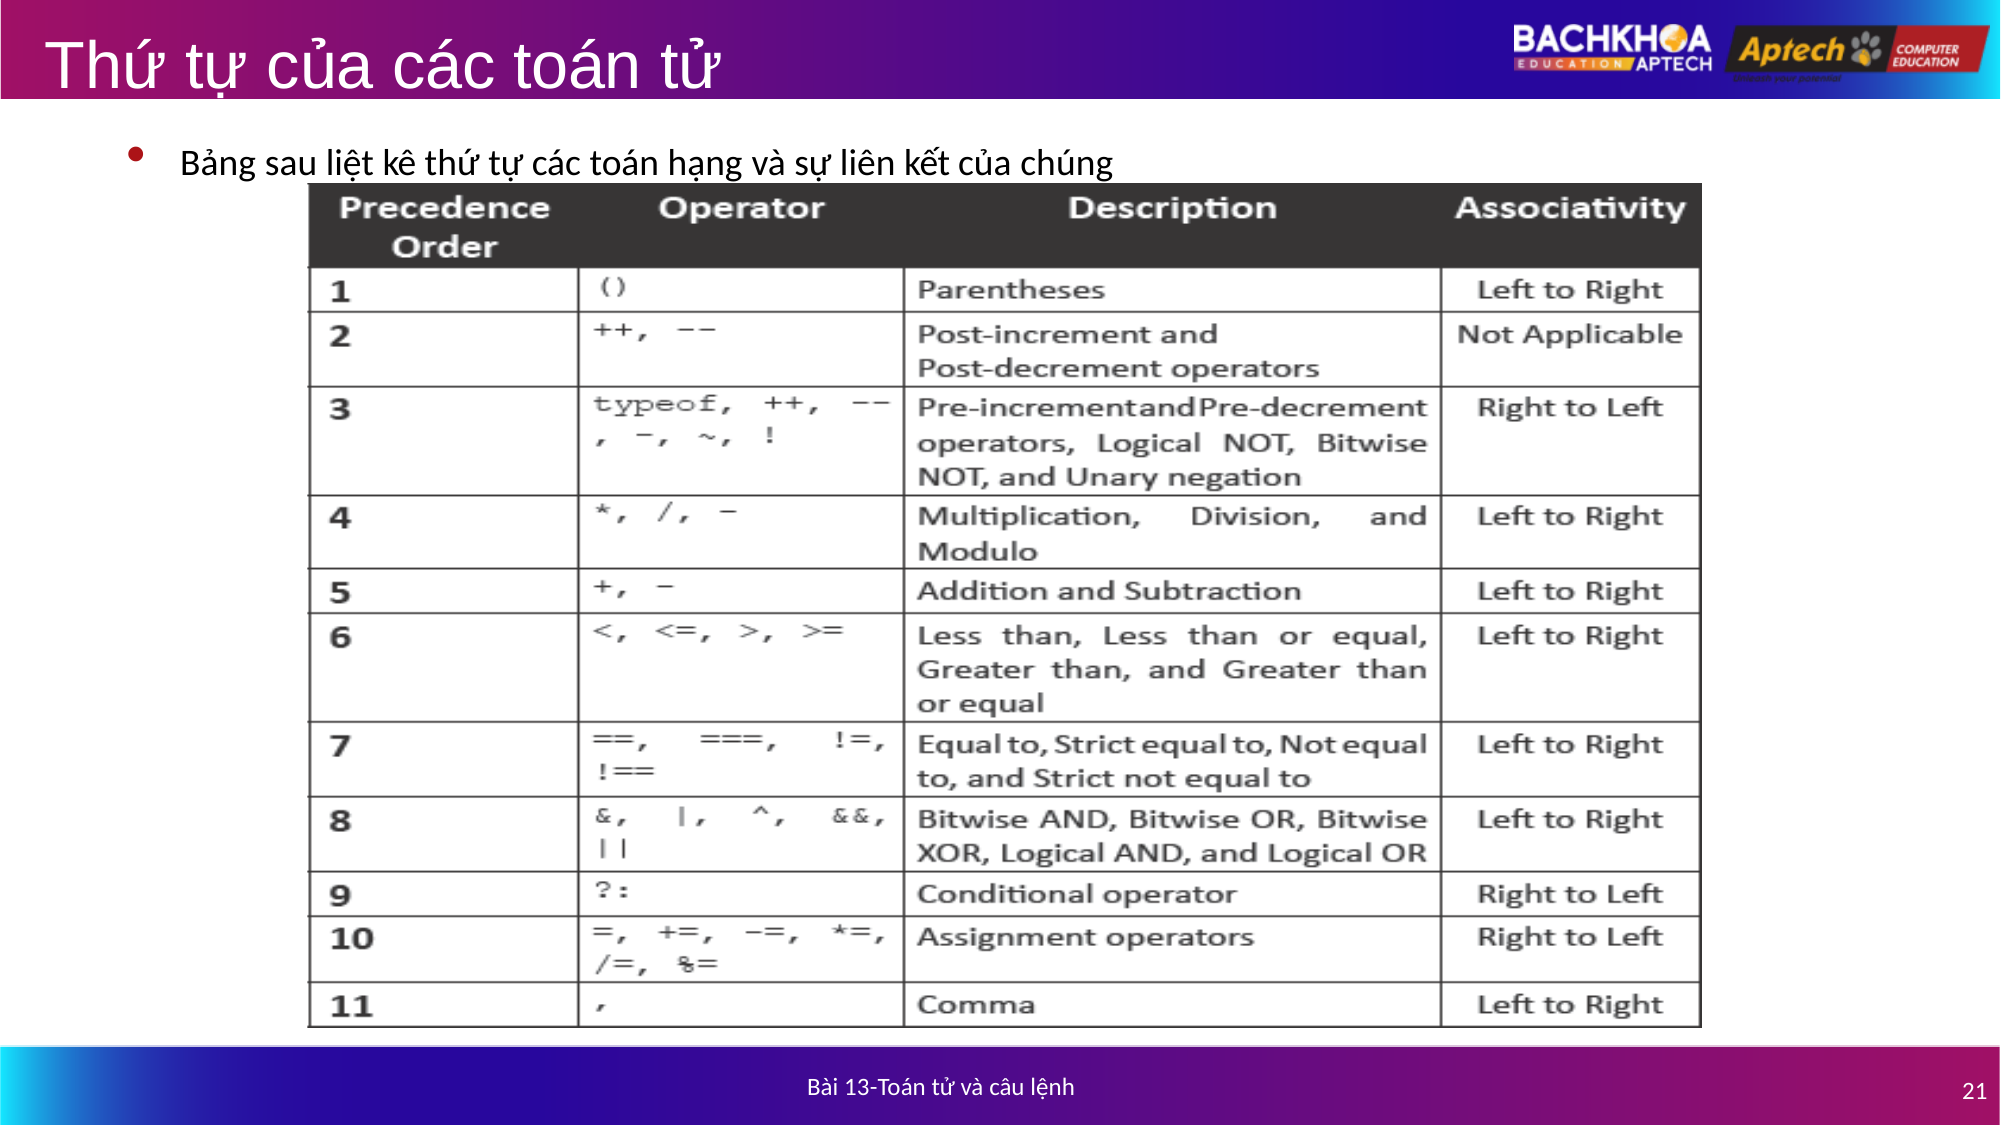

# Thứ tự của các toán tử
Bảng sau liệt kê thứ tự các toán hạng và sự liên kết của chúng

Bài 13-Toán tử và câu lệnh
21